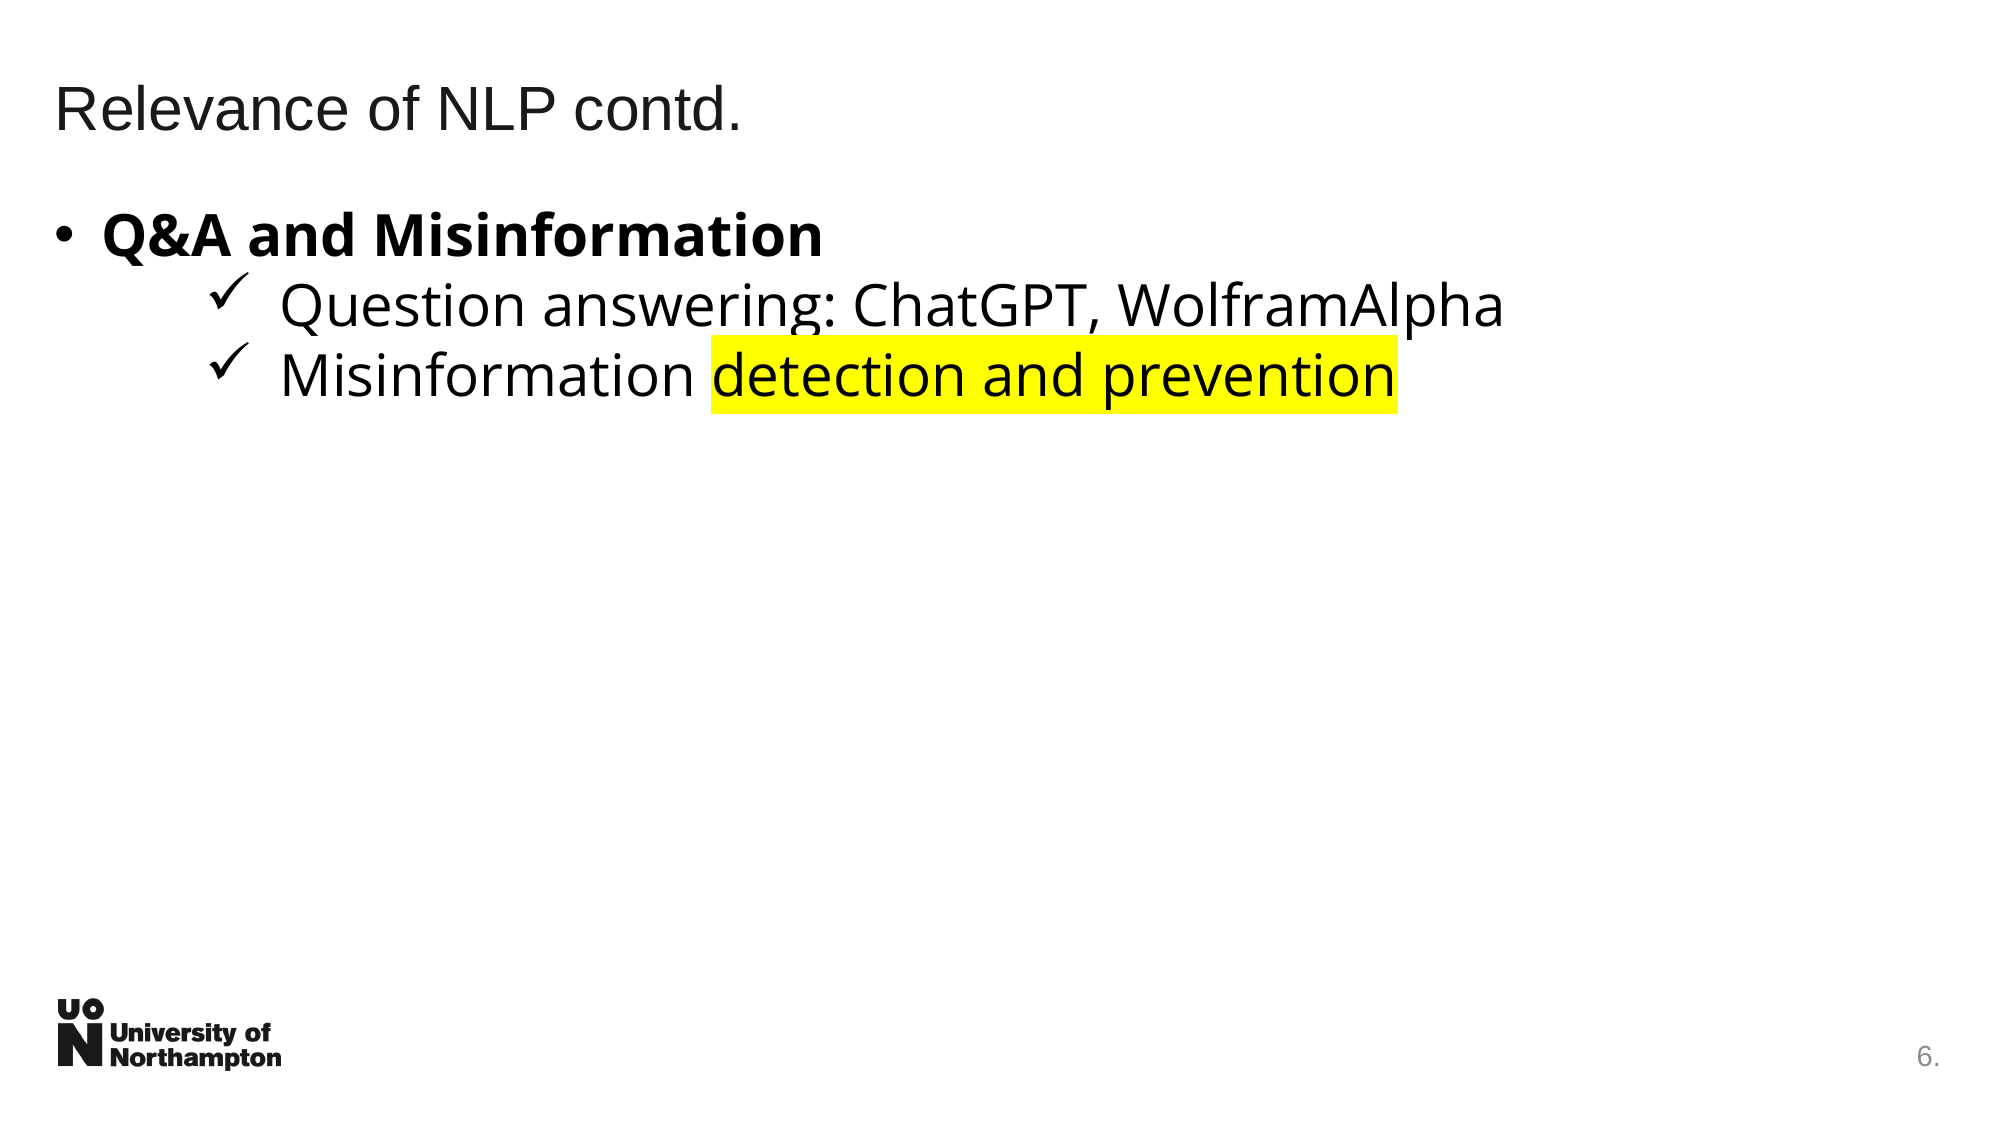

# Relevance of NLP contd.
Q&A and Misinformation
Question answering: ChatGPT, WolframAlpha
Misinformation detection and prevention

6.